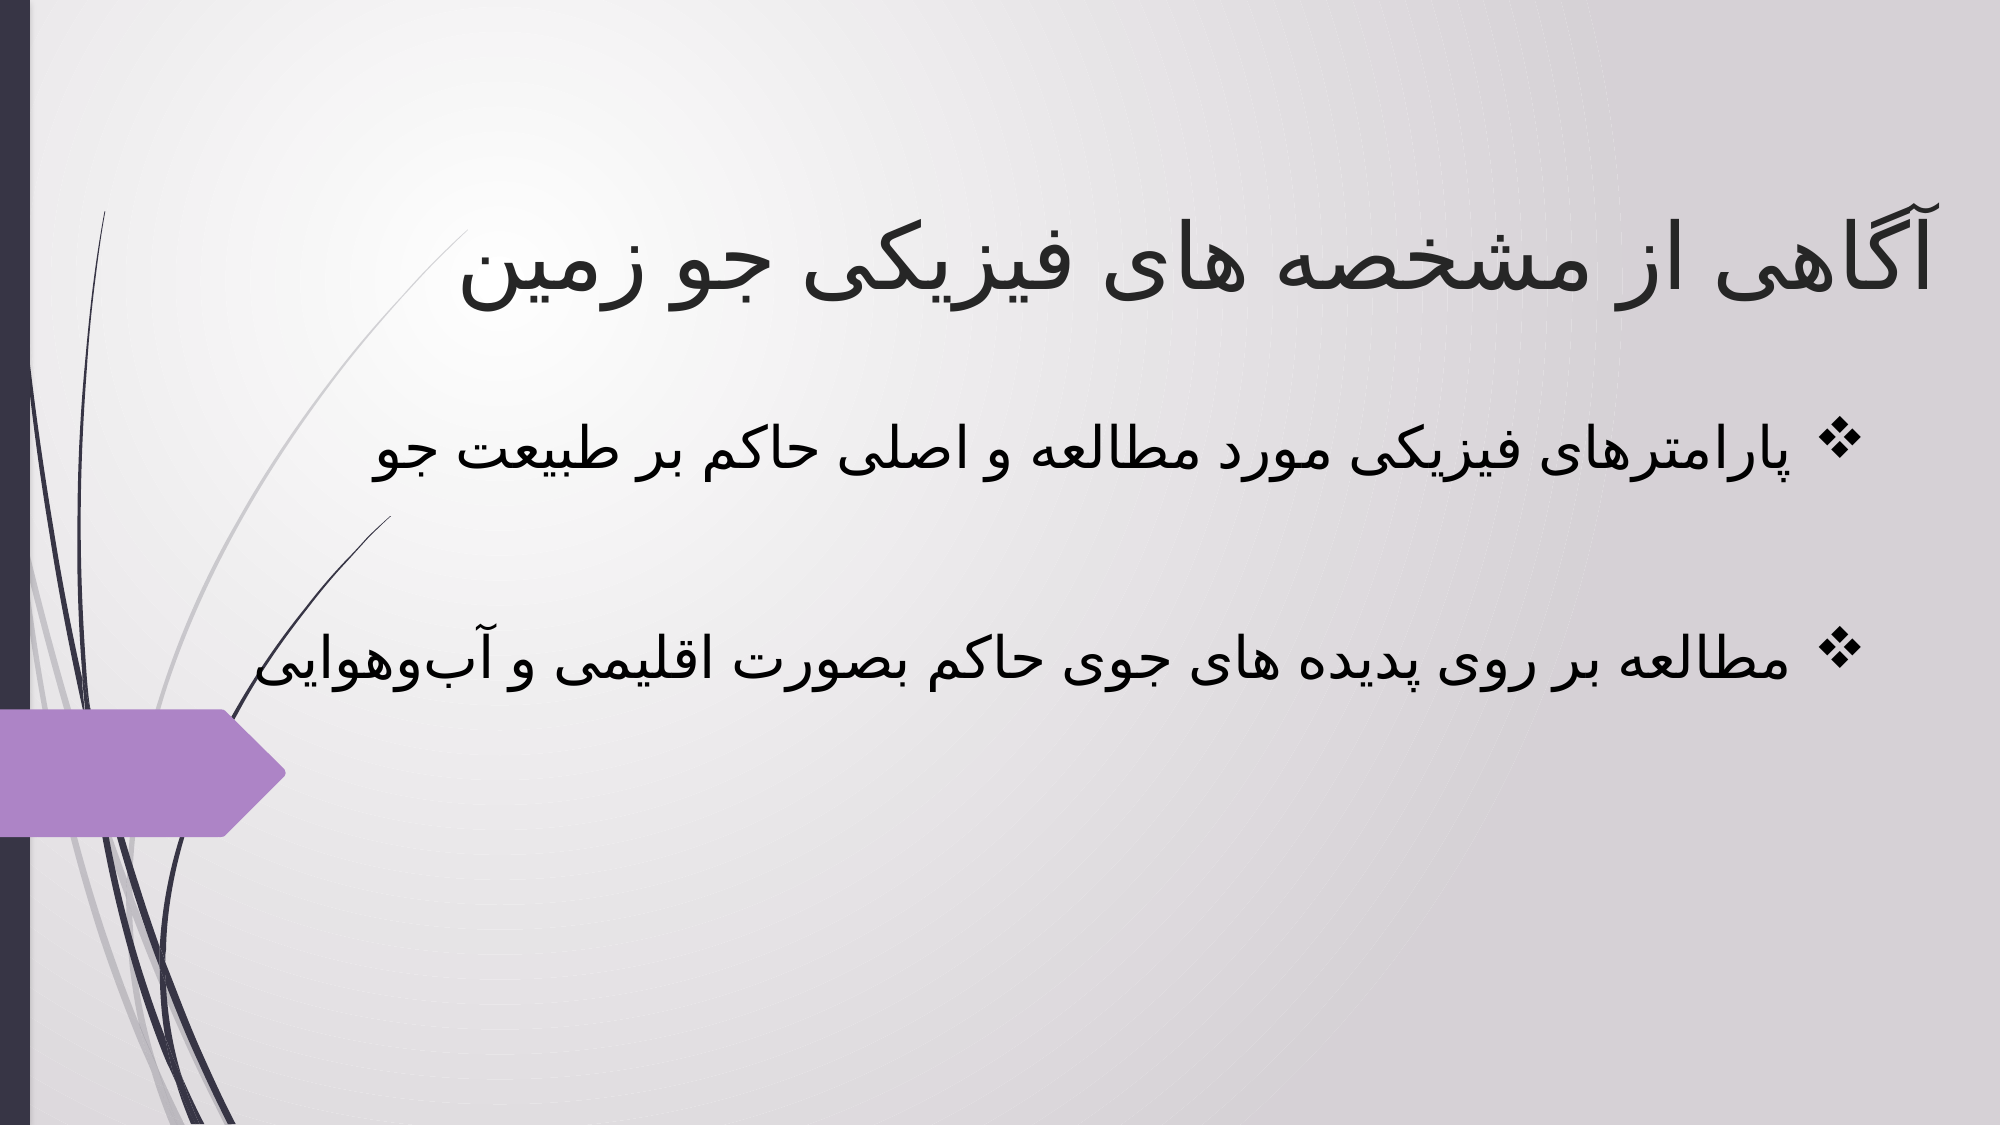

# آگاهی از مشخصه های فیزیکی جو زمین

پارامترهای فیزیکی مورد مطالعه و اصلی حاکم بر طبیعت جو

مطالعه بر روی پدیده های جوی حاکم بصورت اقلیمی و آب‌وهوایی